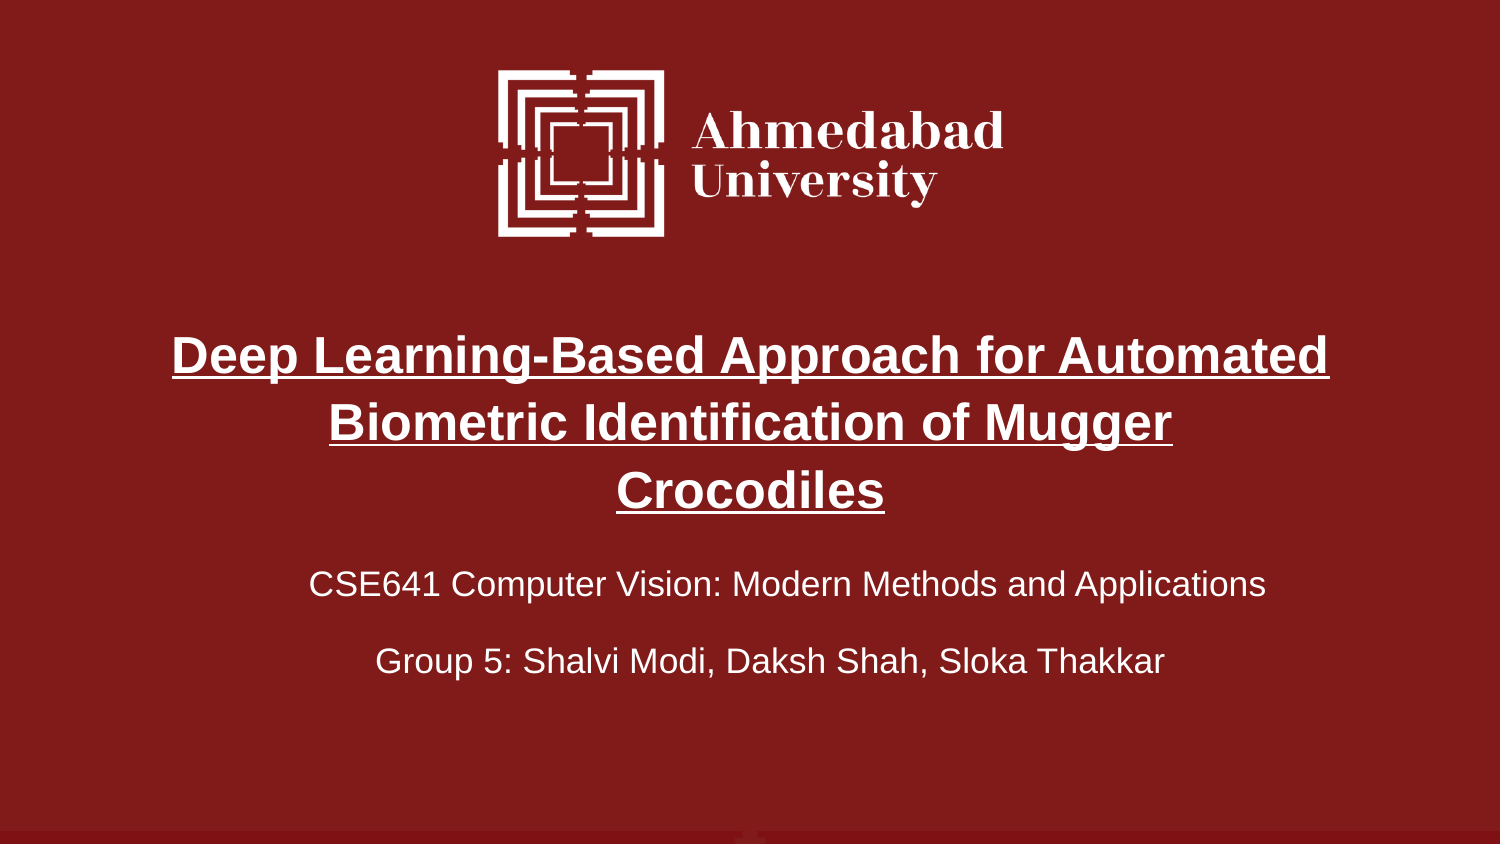

Deep Learning-Based Approach for Automated Biometric Identification of Mugger
Crocodiles

CSE641 Computer Vision: Modern Methods and Applications

Group 5: Shalvi Modi, Daksh Shah, Sloka Thakkar